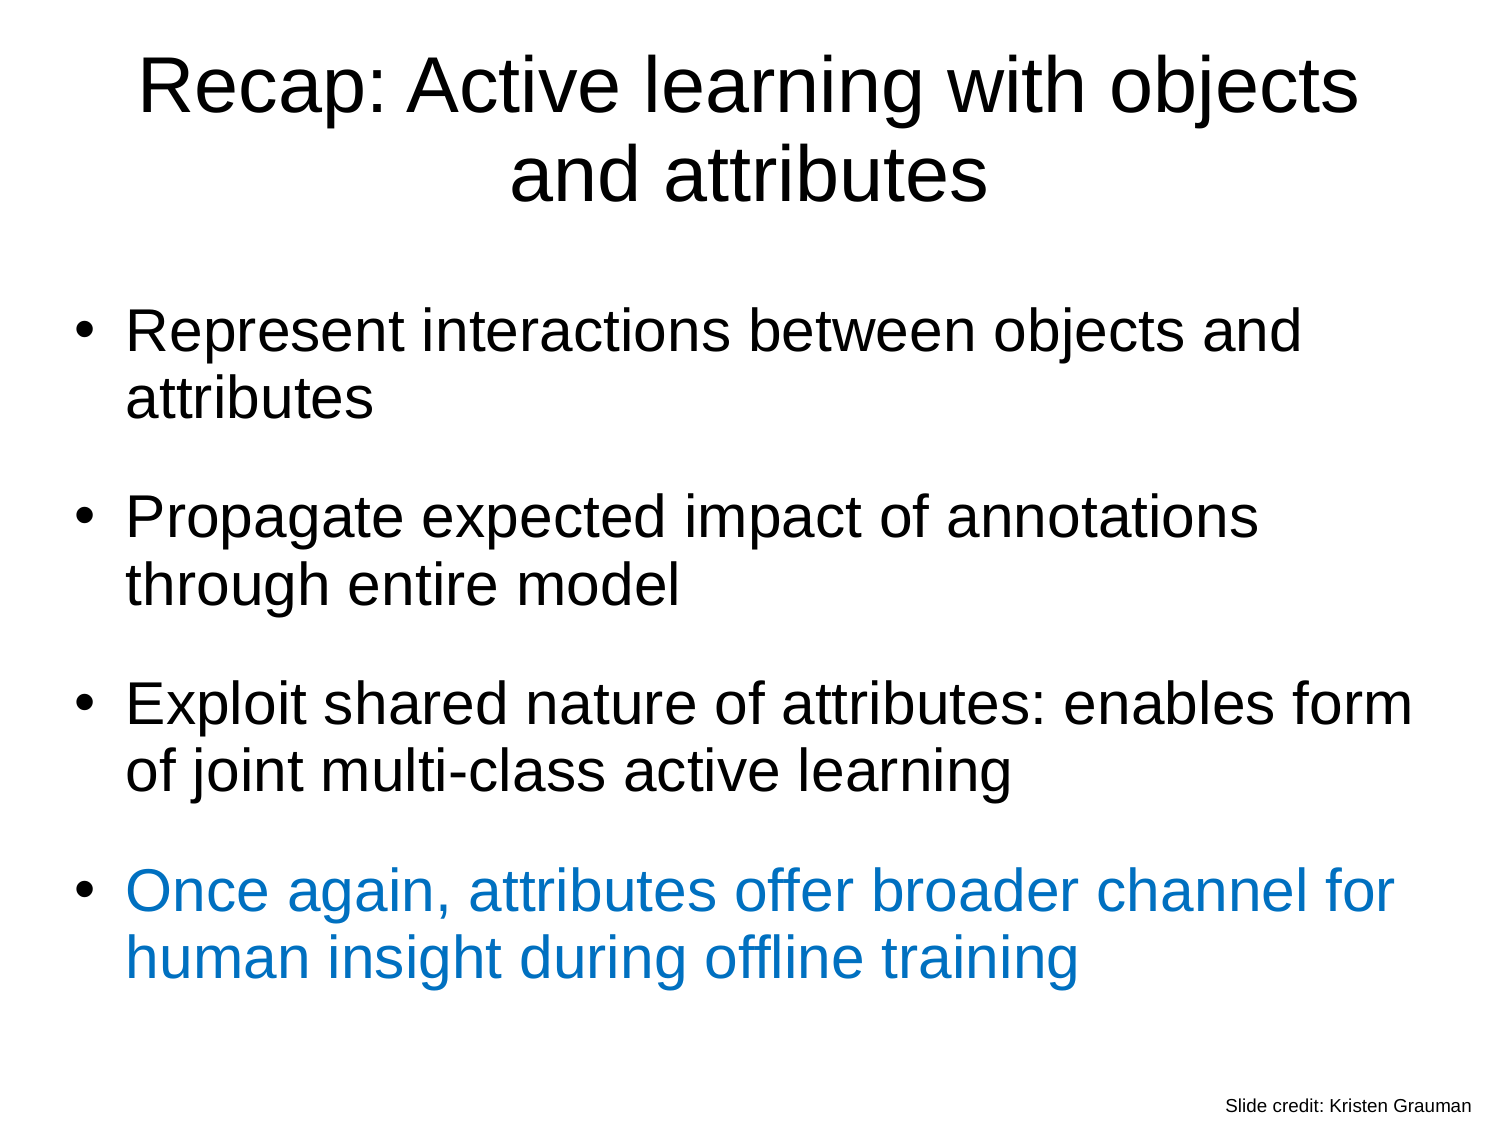

# Recap: Active learning with objects and attributes
Represent interactions between objects and attributes
Propagate expected impact of annotations through entire model
Exploit shared nature of attributes: enables form of joint multi-class active learning
Once again, attributes offer broader channel for human insight during offline training
Slide credit: Kristen Grauman